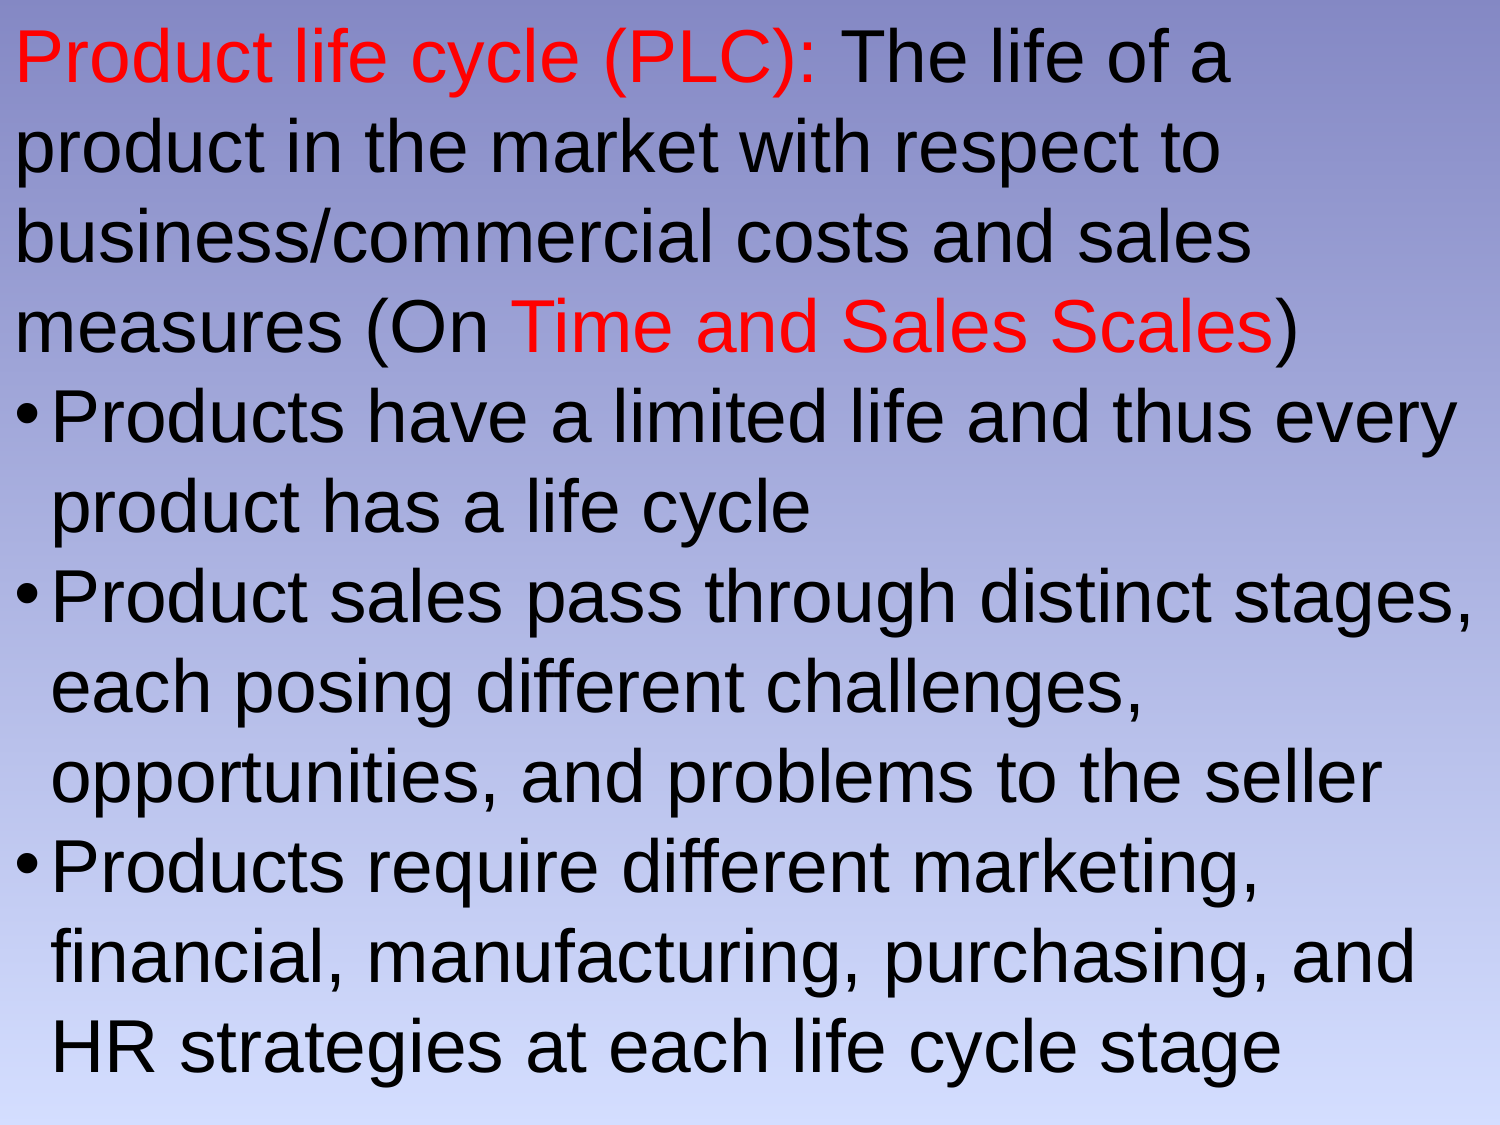

Product life cycle (PLC): The life of a product in the market with respect to business/commercial costs and sales measures (On Time and Sales Scales)
Products have a limited life and thus every product has a life cycle
Product sales pass through distinct stages, each posing different challenges, opportunities, and problems to the seller
Products require different marketing, financial, manufacturing, purchasing, and HR strategies at each life cycle stage